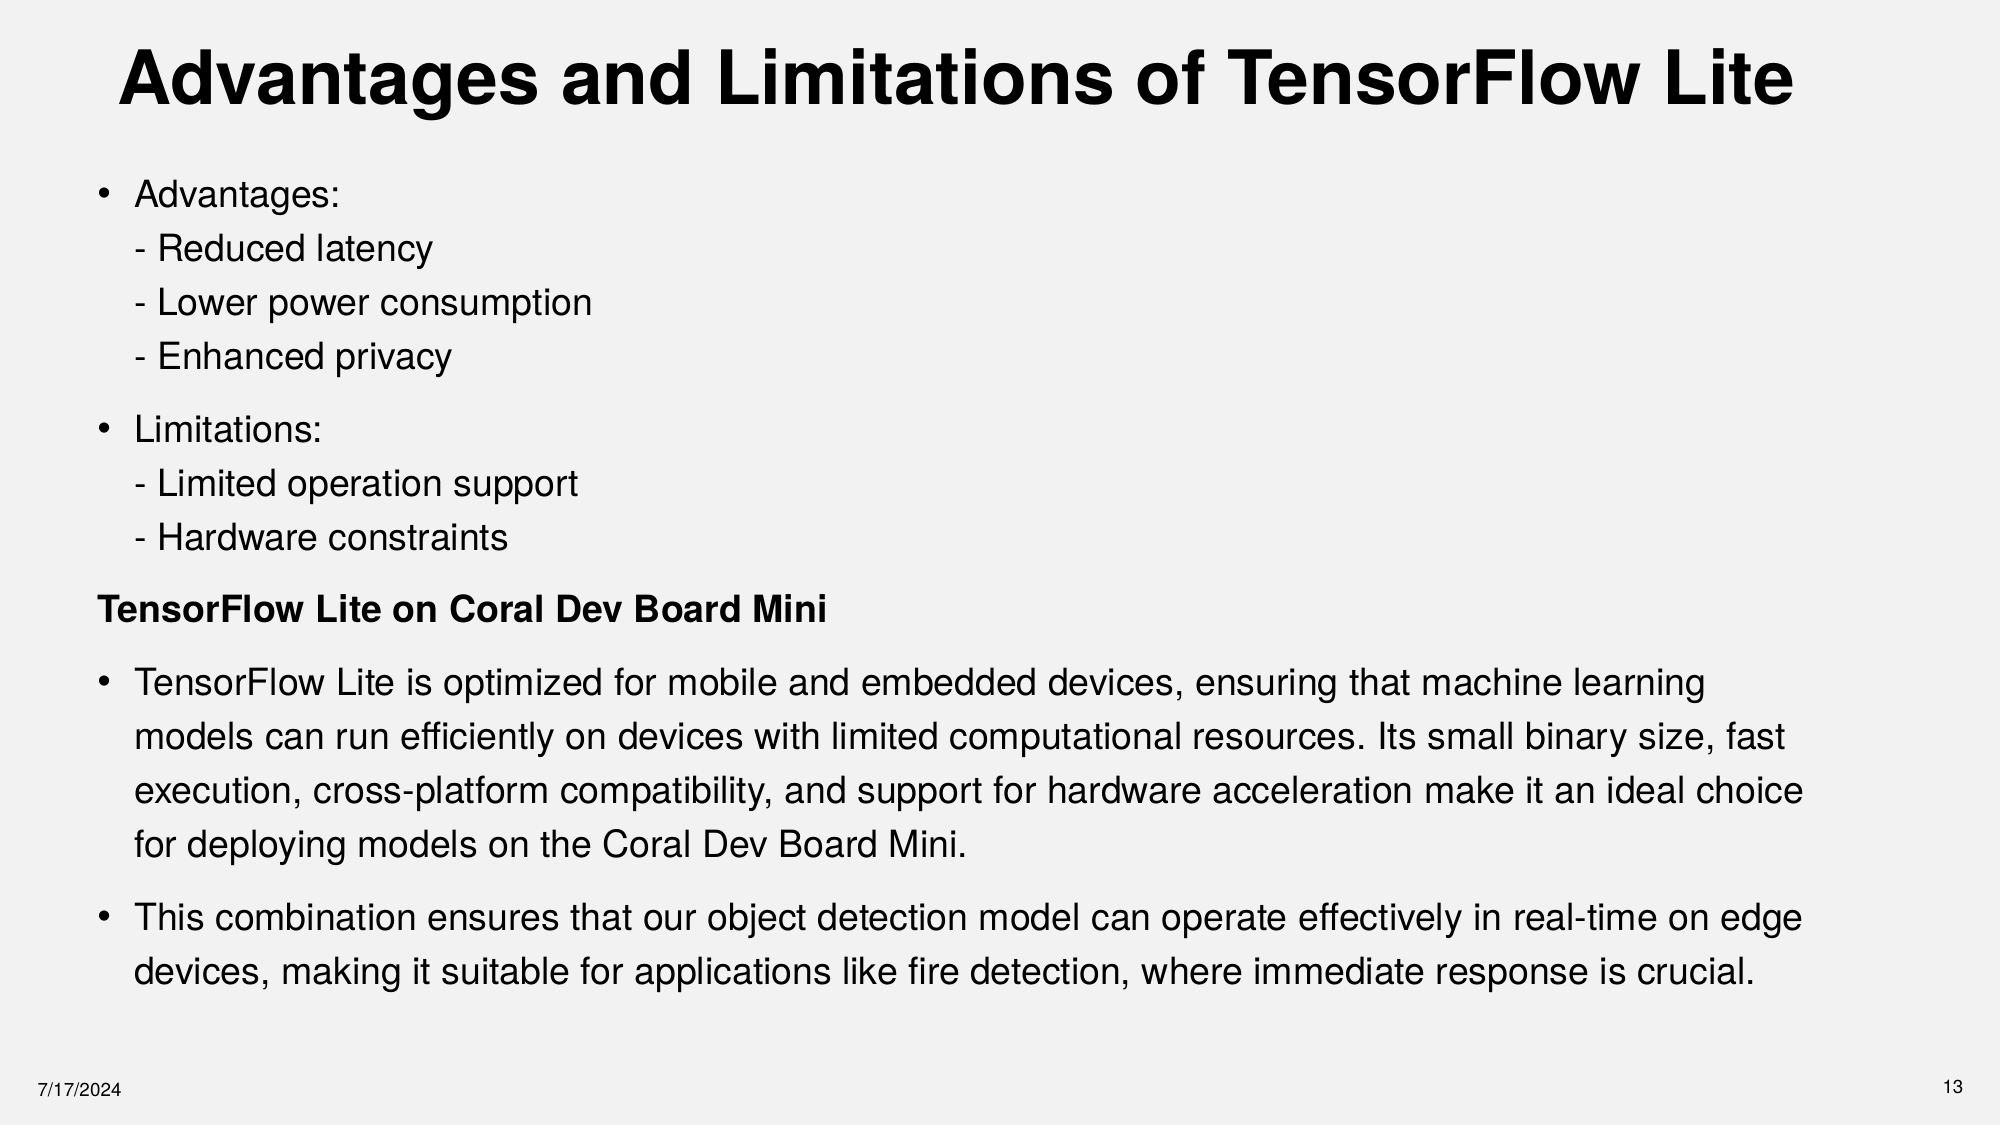

# Advantages and Limitations of TensorFlow Lite
Advantages:
- Reduced latency
- Lower power consumption
- Enhanced privacy
Limitations:
- Limited operation support
- Hardware constraints
TensorFlow Lite on Coral Dev Board Mini
TensorFlow Lite is optimized for mobile and embedded devices, ensuring that machine learning models can run efficiently on devices with limited computational resources. Its small binary size, fast execution, cross-platform compatibility, and support for hardware acceleration make it an ideal choice for deploying models on the Coral Dev Board Mini.
This combination ensures that our object detection model can operate effectively in real-time on edge devices, making it suitable for applications like fire detection, where immediate response is crucial.

7/17/2024

13